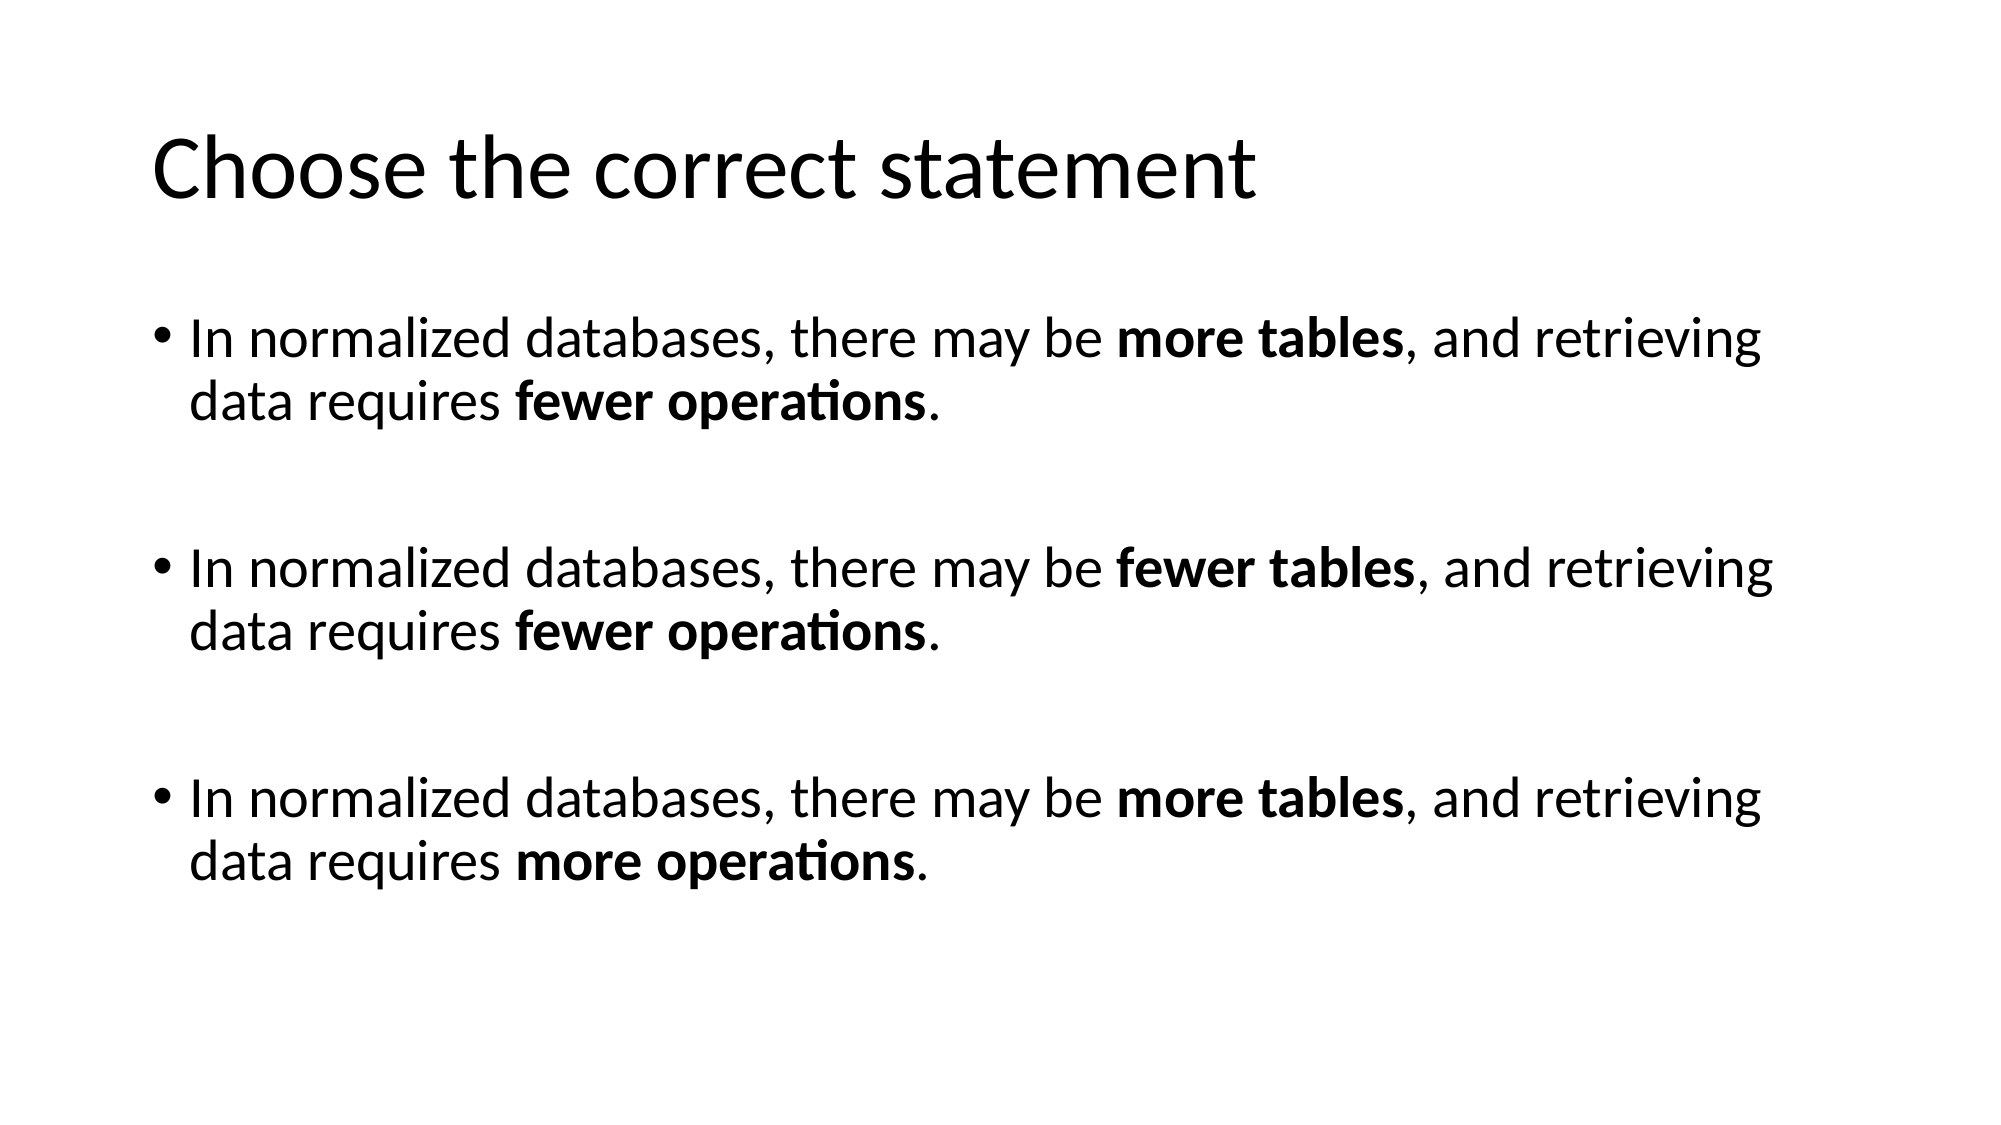

# Choose the correct statement
In normalized databases, there may be more tables, and retrieving data requires fewer operations.

In normalized databases, there may be fewer tables, and retrieving data requires fewer operations.

In normalized databases, there may be more tables, and retrieving data requires more operations.